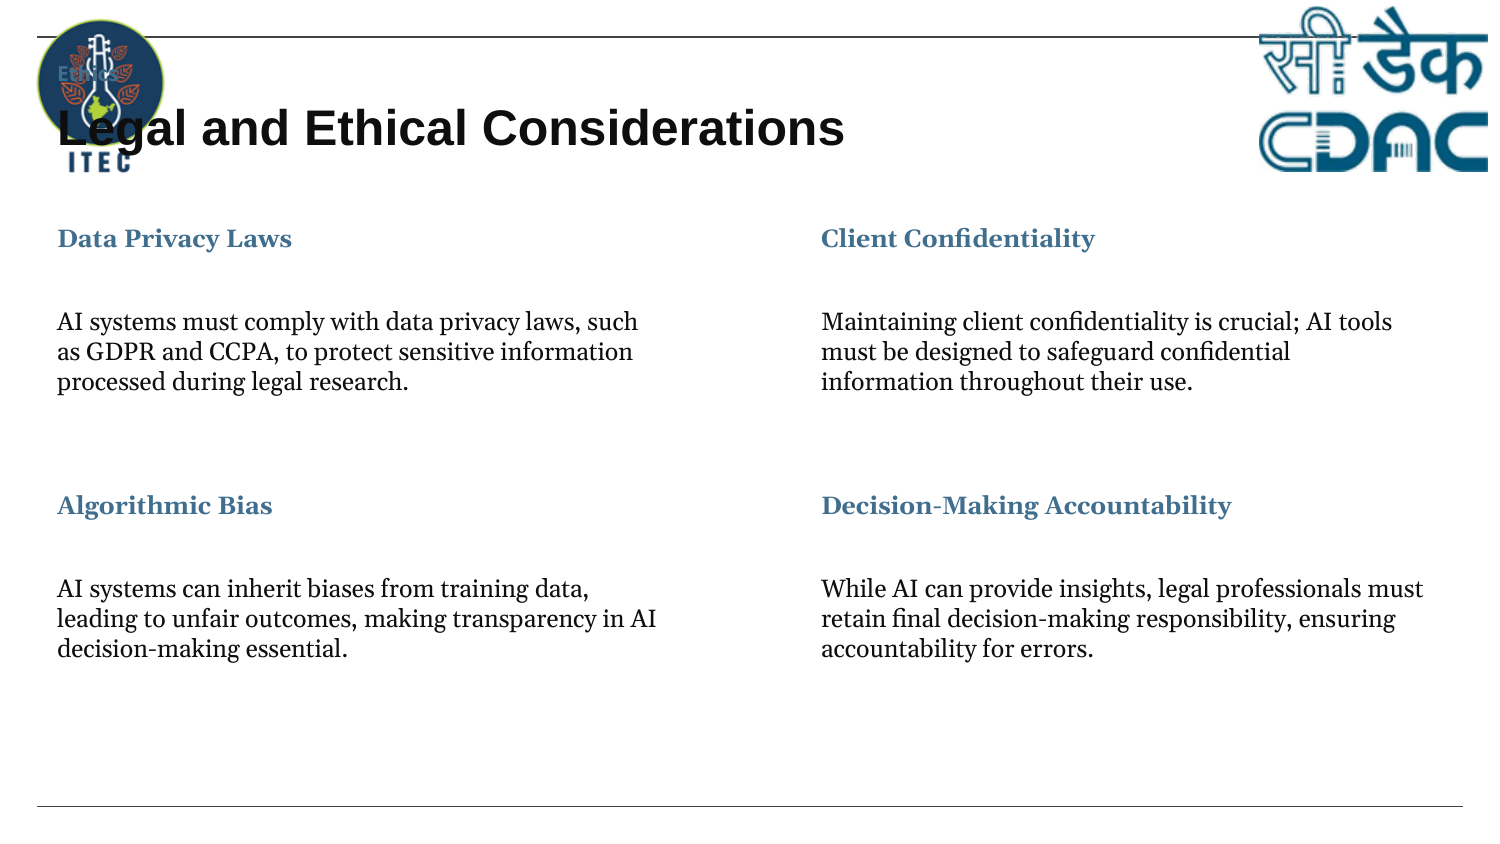

Ethics
# Legal and Ethical Considerations
Data Privacy Laws
Client Confidentiality
AI systems must comply with data privacy laws, such as GDPR and CCPA, to protect sensitive information processed during legal research.
Maintaining client confidentiality is crucial; AI tools must be designed to safeguard confidential information throughout their use.
Algorithmic Bias
Decision-Making Accountability
AI systems can inherit biases from training data, leading to unfair outcomes, making transparency in AI decision-making essential.
While AI can provide insights, legal professionals must retain final decision-making responsibility, ensuring accountability for errors.